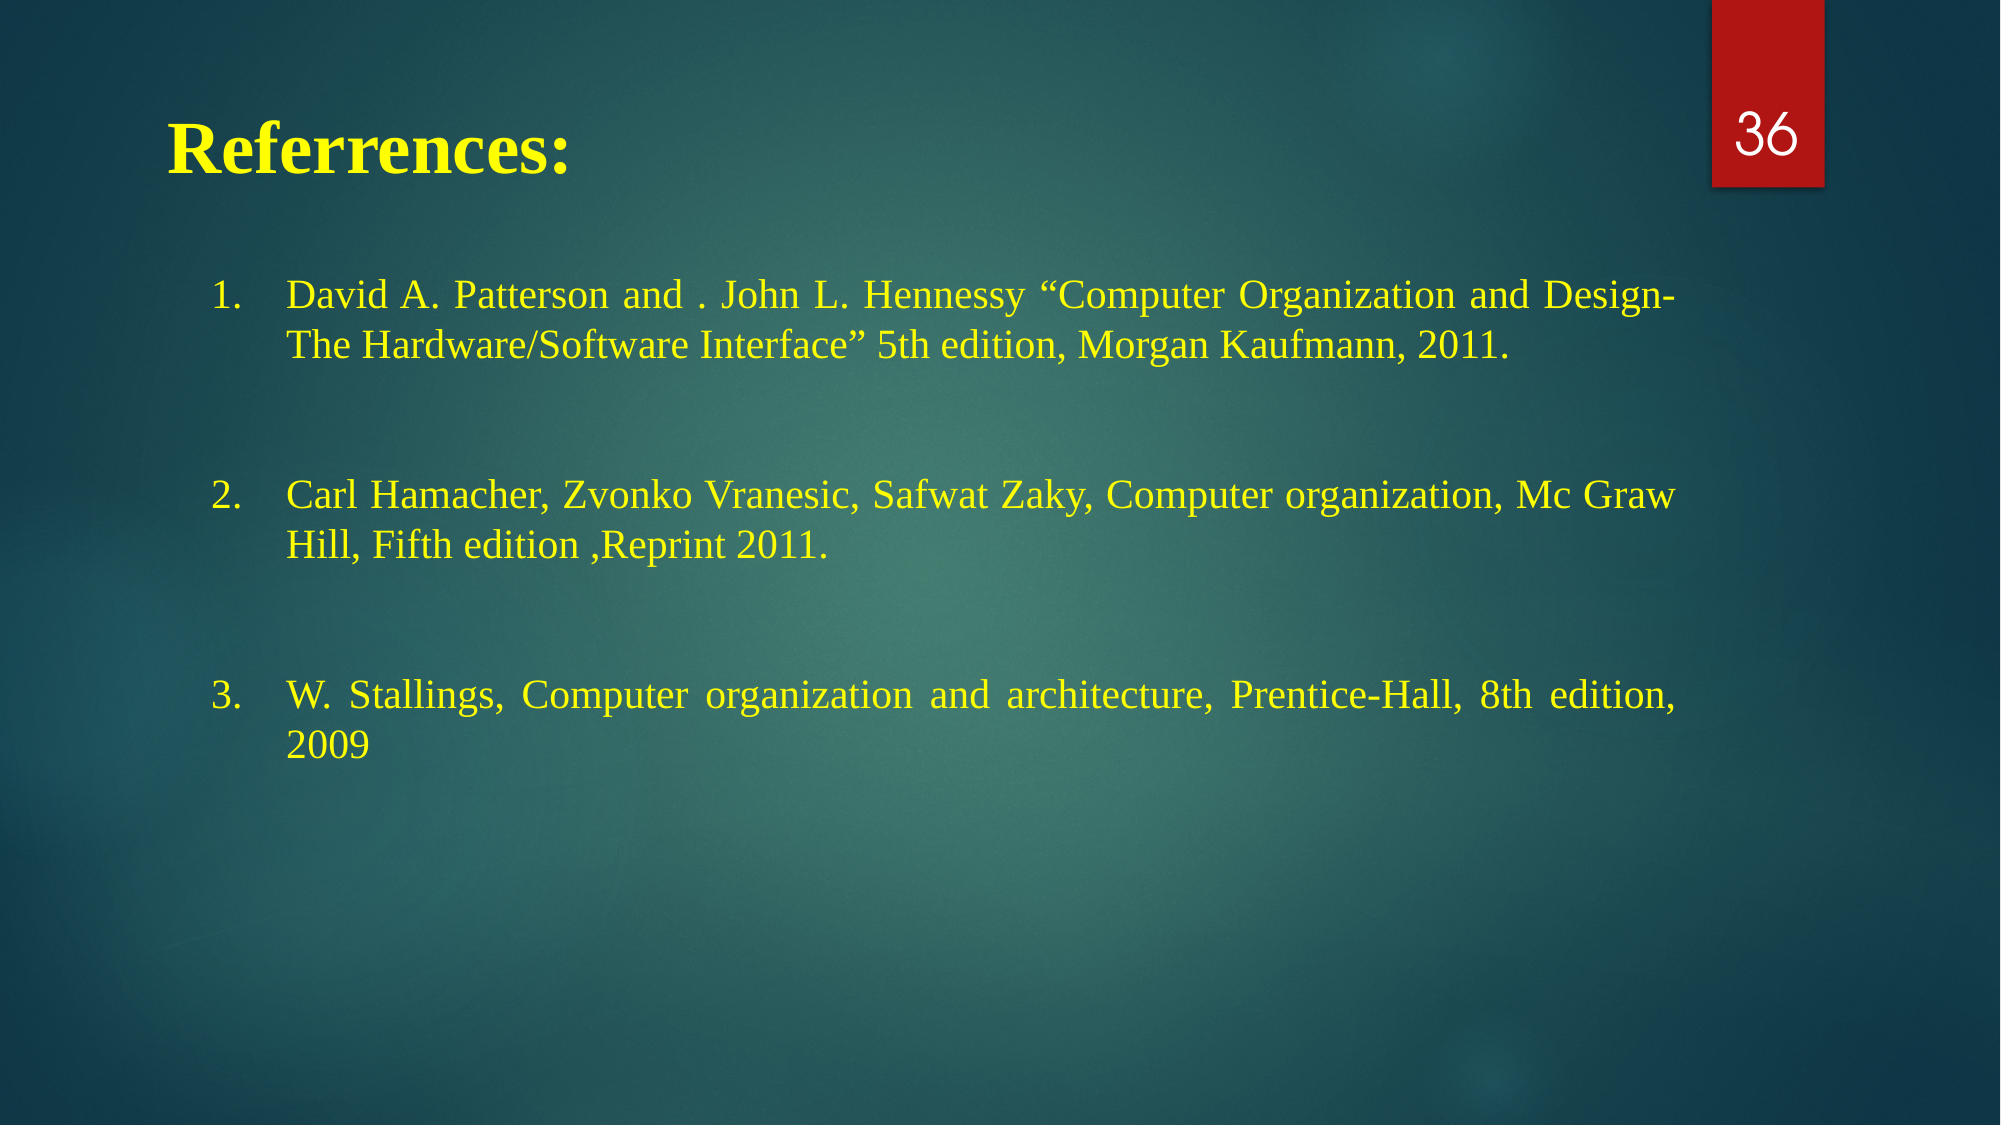

36
Referrences:
David A. Patterson and . John L. Hennessy “Computer Organization and Design-The Hardware/Software Interface” 5th edition, Morgan Kaufmann, 2011.

Carl Hamacher, Zvonko Vranesic, Safwat Zaky, Computer organization, Mc Graw Hill, Fifth edition ,Reprint 2011.

W. Stallings, Computer organization and architecture, Prentice-Hall, 8th edition, 2009